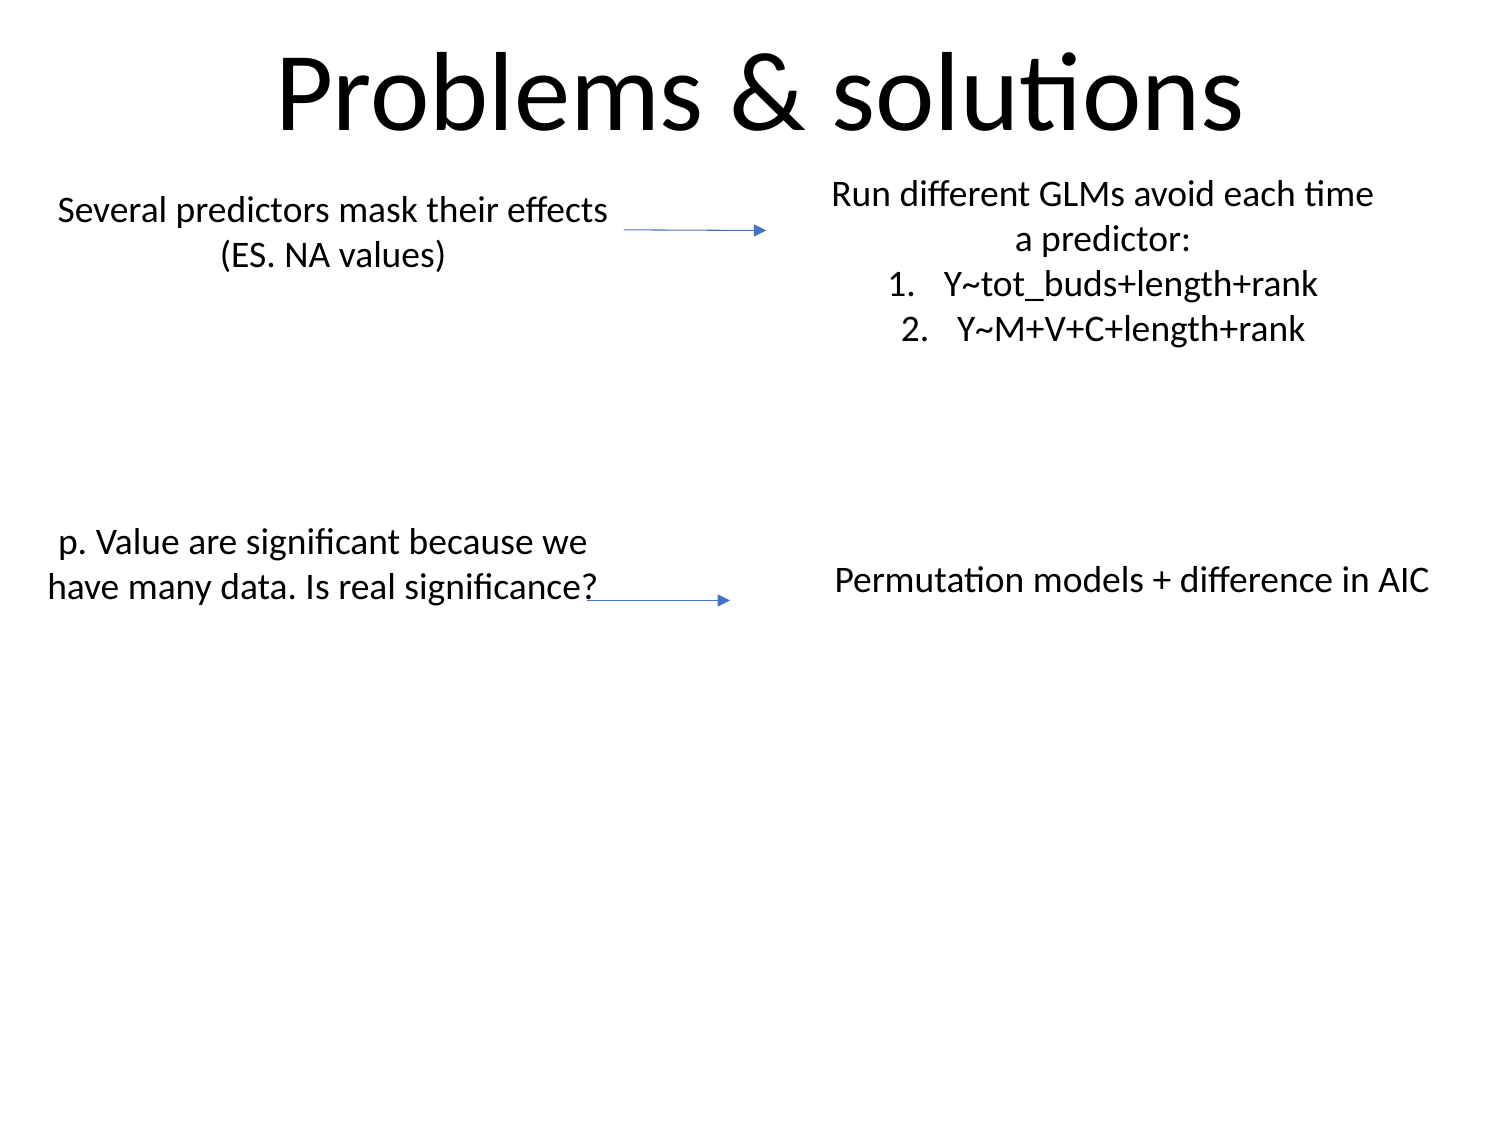

Problems & solutions
Run different GLMs avoid each time a predictor:
Y~tot_buds+length+rank
Y~M+V+C+length+rank

Several predictors mask their effects (ES. NA values)
p. Value are significant because we have many data. Is real significance?
Permutation models + difference in AIC